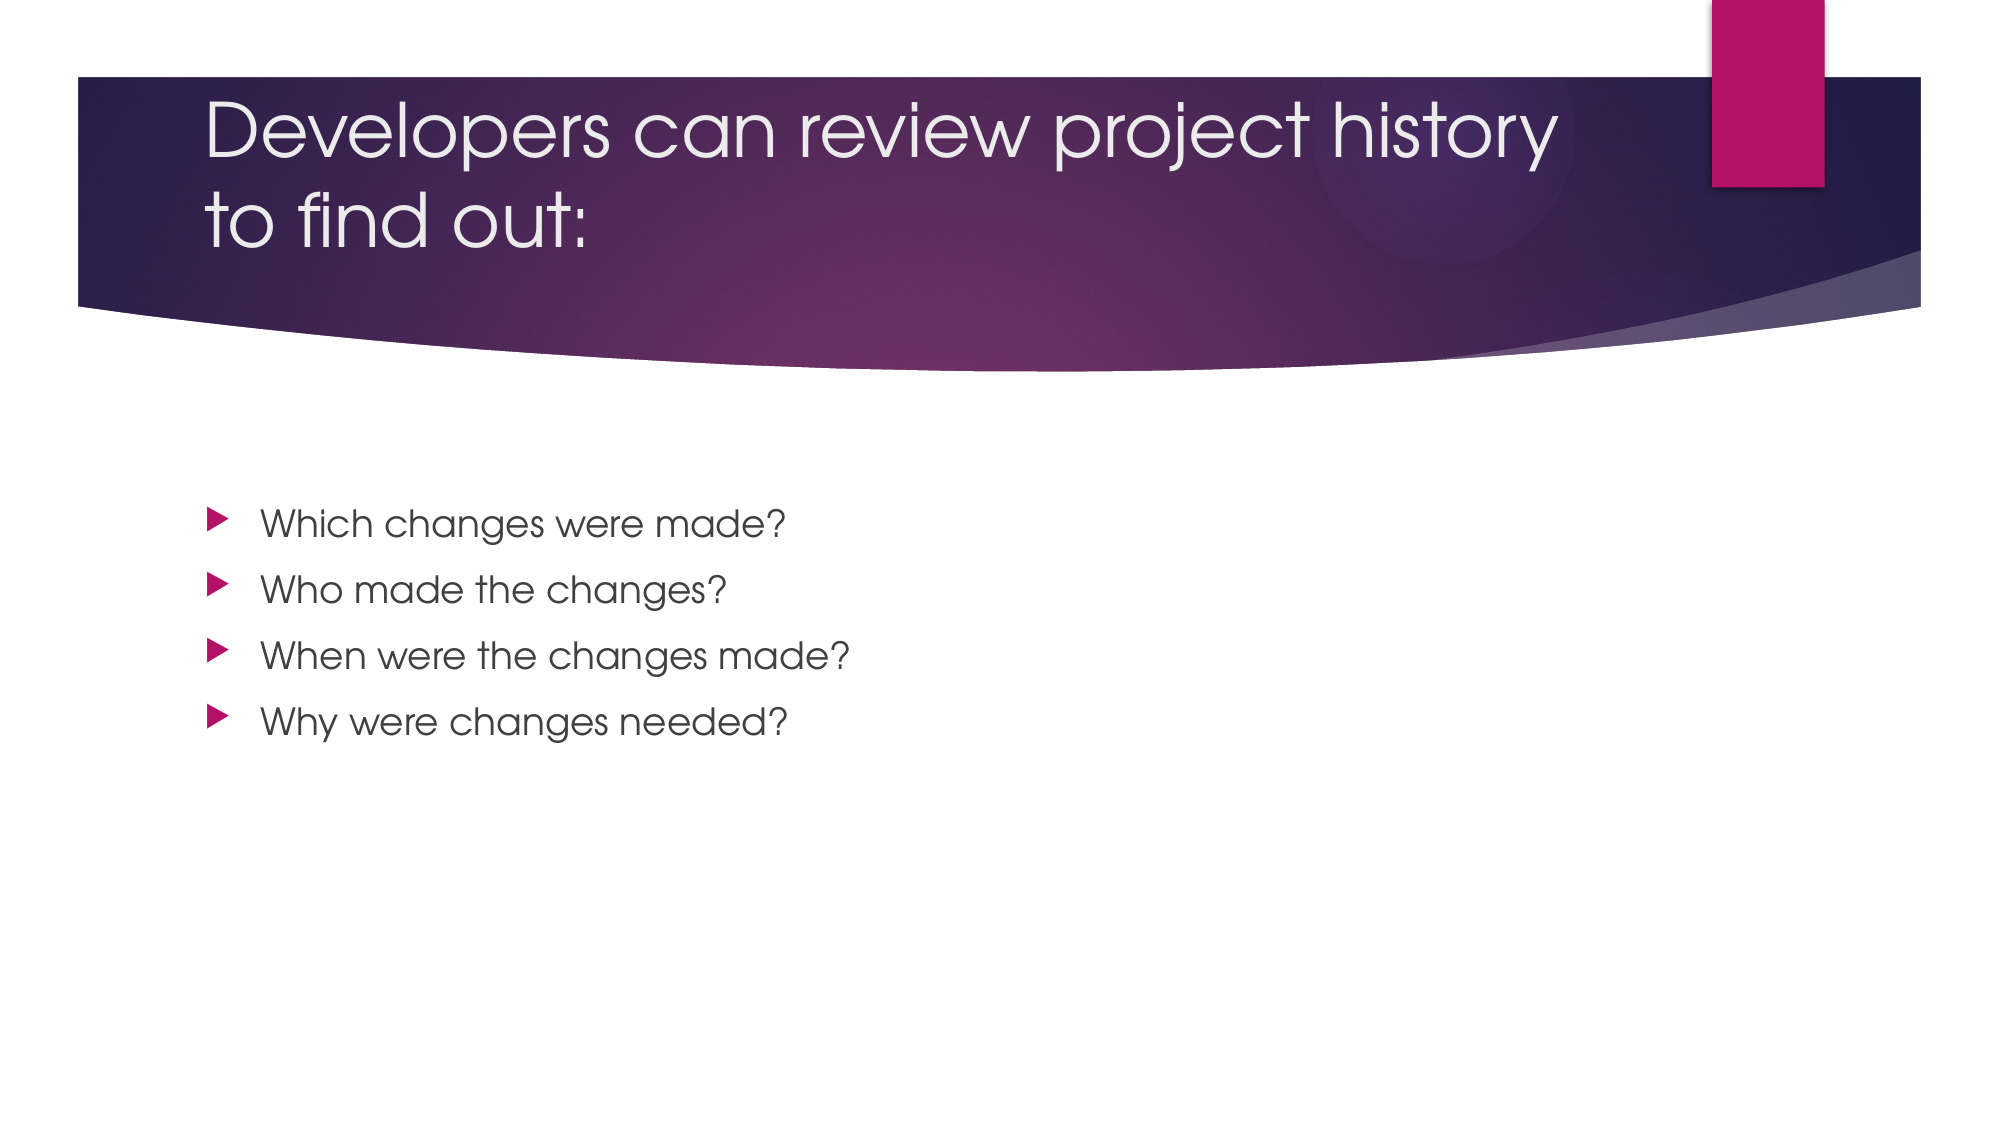

# Developers can review project history to find out:

Which changes were made?
Who made the changes?
When were the changes made?
Why were changes needed?